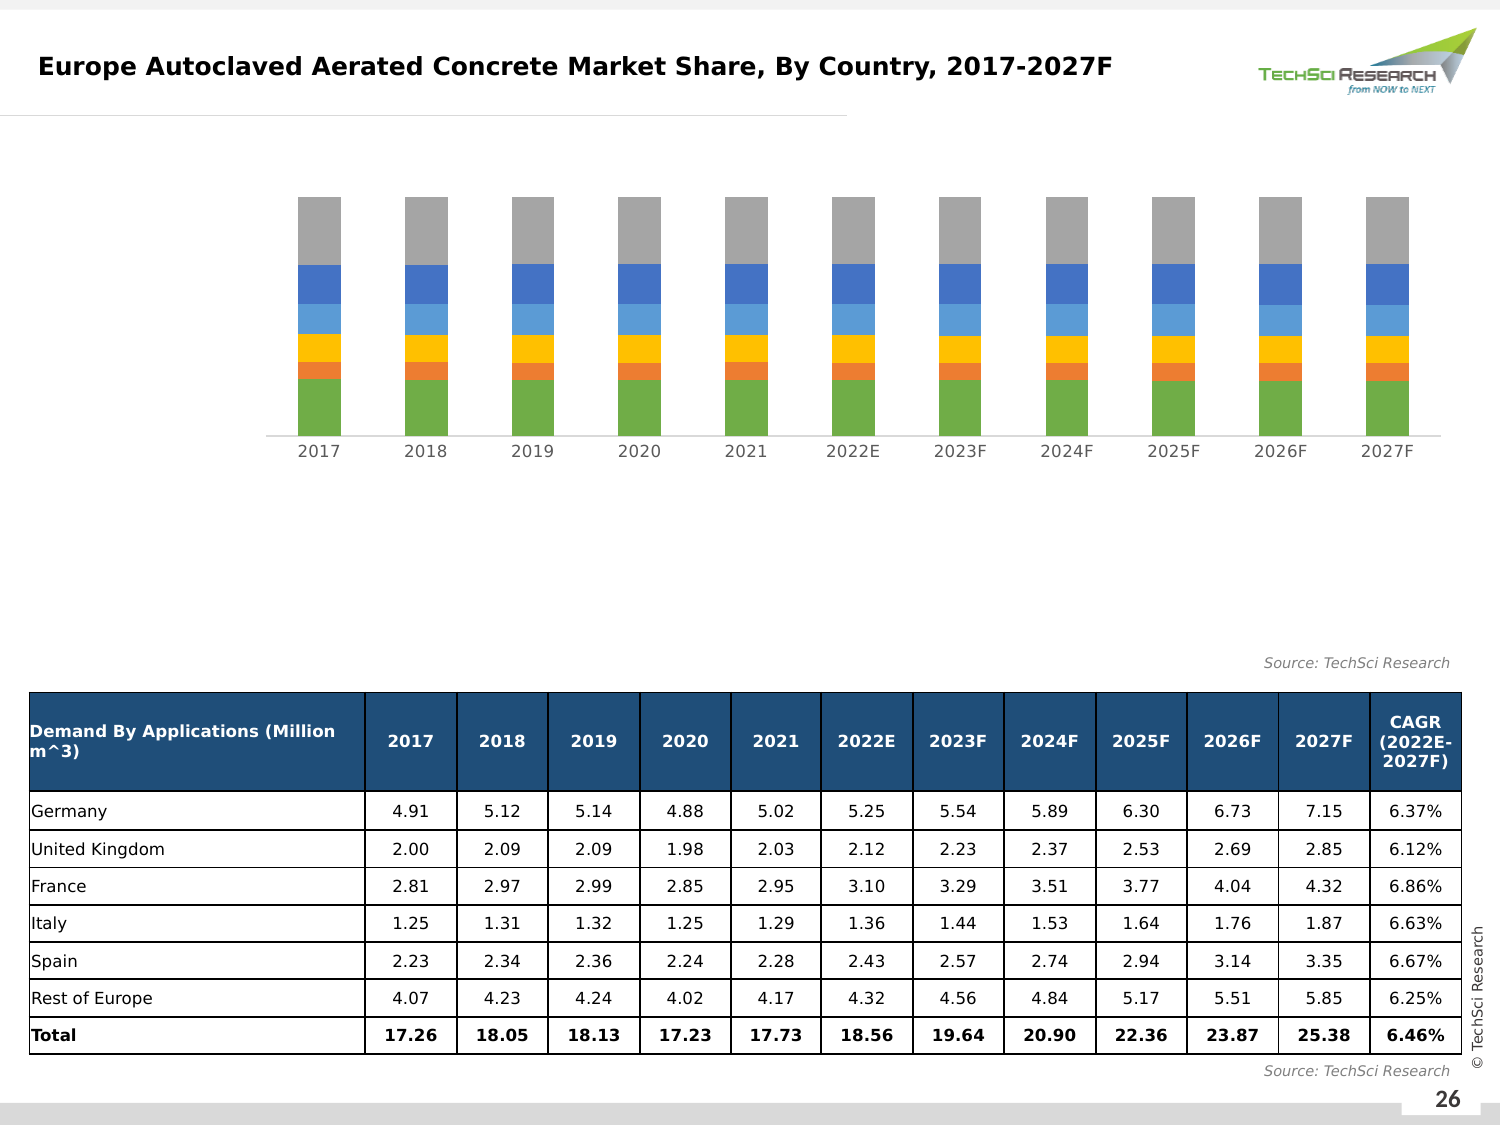

Europe Autoclaved Aerated Concrete Market Share, By Country, 2017-2027F

### Chart

| Category | Rest of Europe | Italy | United Kingdom | Spain | France | Germany |
|---|---|---|---|---|---|---|
| 2017 | 0.23570000000000002 | 0.0724 | 0.11589999999999999 | 0.129 | 0.1627 | 0.2843 |
| 2018 | 0.23409999999999997 | 0.0726 | 0.1156 | 0.1296 | 0.1643 | 0.2838 |
| 2019 | 0.23370000000000002 | 0.0727 | 0.11520000000000001 | 0.12990000000000002 | 0.165 | 0.2835 |
| 2020 | 0.23340000000000005 | 0.0728 | 0.11489999999999999 | 0.1301 | 0.1656 | 0.2832 |
| 2021 | 0.2350000000000001 | 0.0729 | 0.1145 | 0.1286 | 0.1662 | 0.2828 |
| 2022E | 0.23249999999999993 | 0.0731 | 0.11420000000000001 | 0.1307 | 0.1669 | 0.2826 |
| 2023F | 0.23229999999999995 | 0.0732 | 0.1138 | 0.13090000000000002 | 0.1675 | 0.2823 |
| 2024F | 0.23170000000000002 | 0.0733 | 0.1135 | 0.1312 | 0.1682 | 0.2821 |
| 2025F | 0.23140000000000005 | 0.0734 | 0.11309999999999999 | 0.1315 | 0.1688 | 0.2818 |
| 2026F | 0.2307999999999999 | 0.0736 | 0.1128 | 0.1317 | 0.1694 | 0.2817 |
| 2027F | 0.23030000000000006 | 0.0737 | 0.11239999999999999 | 0.132 | 0.1701 | 0.2815 |
Source: TechSci Research
| Demand By Applications (Million m^3) | 2017 | 2018 | 2019 | 2020 | 2021 | 2022E | 2023F | 2024F | 2025F | 2026F | 2027F | CAGR (2022E-2027F) |
| --- | --- | --- | --- | --- | --- | --- | --- | --- | --- | --- | --- | --- |
| Germany | 4.91 | 5.12 | 5.14 | 4.88 | 5.02 | 5.25 | 5.54 | 5.89 | 6.30 | 6.73 | 7.15 | 6.37% |
| United Kingdom | 2.00 | 2.09 | 2.09 | 1.98 | 2.03 | 2.12 | 2.23 | 2.37 | 2.53 | 2.69 | 2.85 | 6.12% |
| France | 2.81 | 2.97 | 2.99 | 2.85 | 2.95 | 3.10 | 3.29 | 3.51 | 3.77 | 4.04 | 4.32 | 6.86% |
| Italy | 1.25 | 1.31 | 1.32 | 1.25 | 1.29 | 1.36 | 1.44 | 1.53 | 1.64 | 1.76 | 1.87 | 6.63% |
| Spain | 2.23 | 2.34 | 2.36 | 2.24 | 2.28 | 2.43 | 2.57 | 2.74 | 2.94 | 3.14 | 3.35 | 6.67% |
| Rest of Europe | 4.07 | 4.23 | 4.24 | 4.02 | 4.17 | 4.32 | 4.56 | 4.84 | 5.17 | 5.51 | 5.85 | 6.25% |
| Total | 17.26 | 18.05 | 18.13 | 17.23 | 17.73 | 18.56 | 19.64 | 20.90 | 22.36 | 23.87 | 25.38 | 6.46% |
Source: TechSci Research